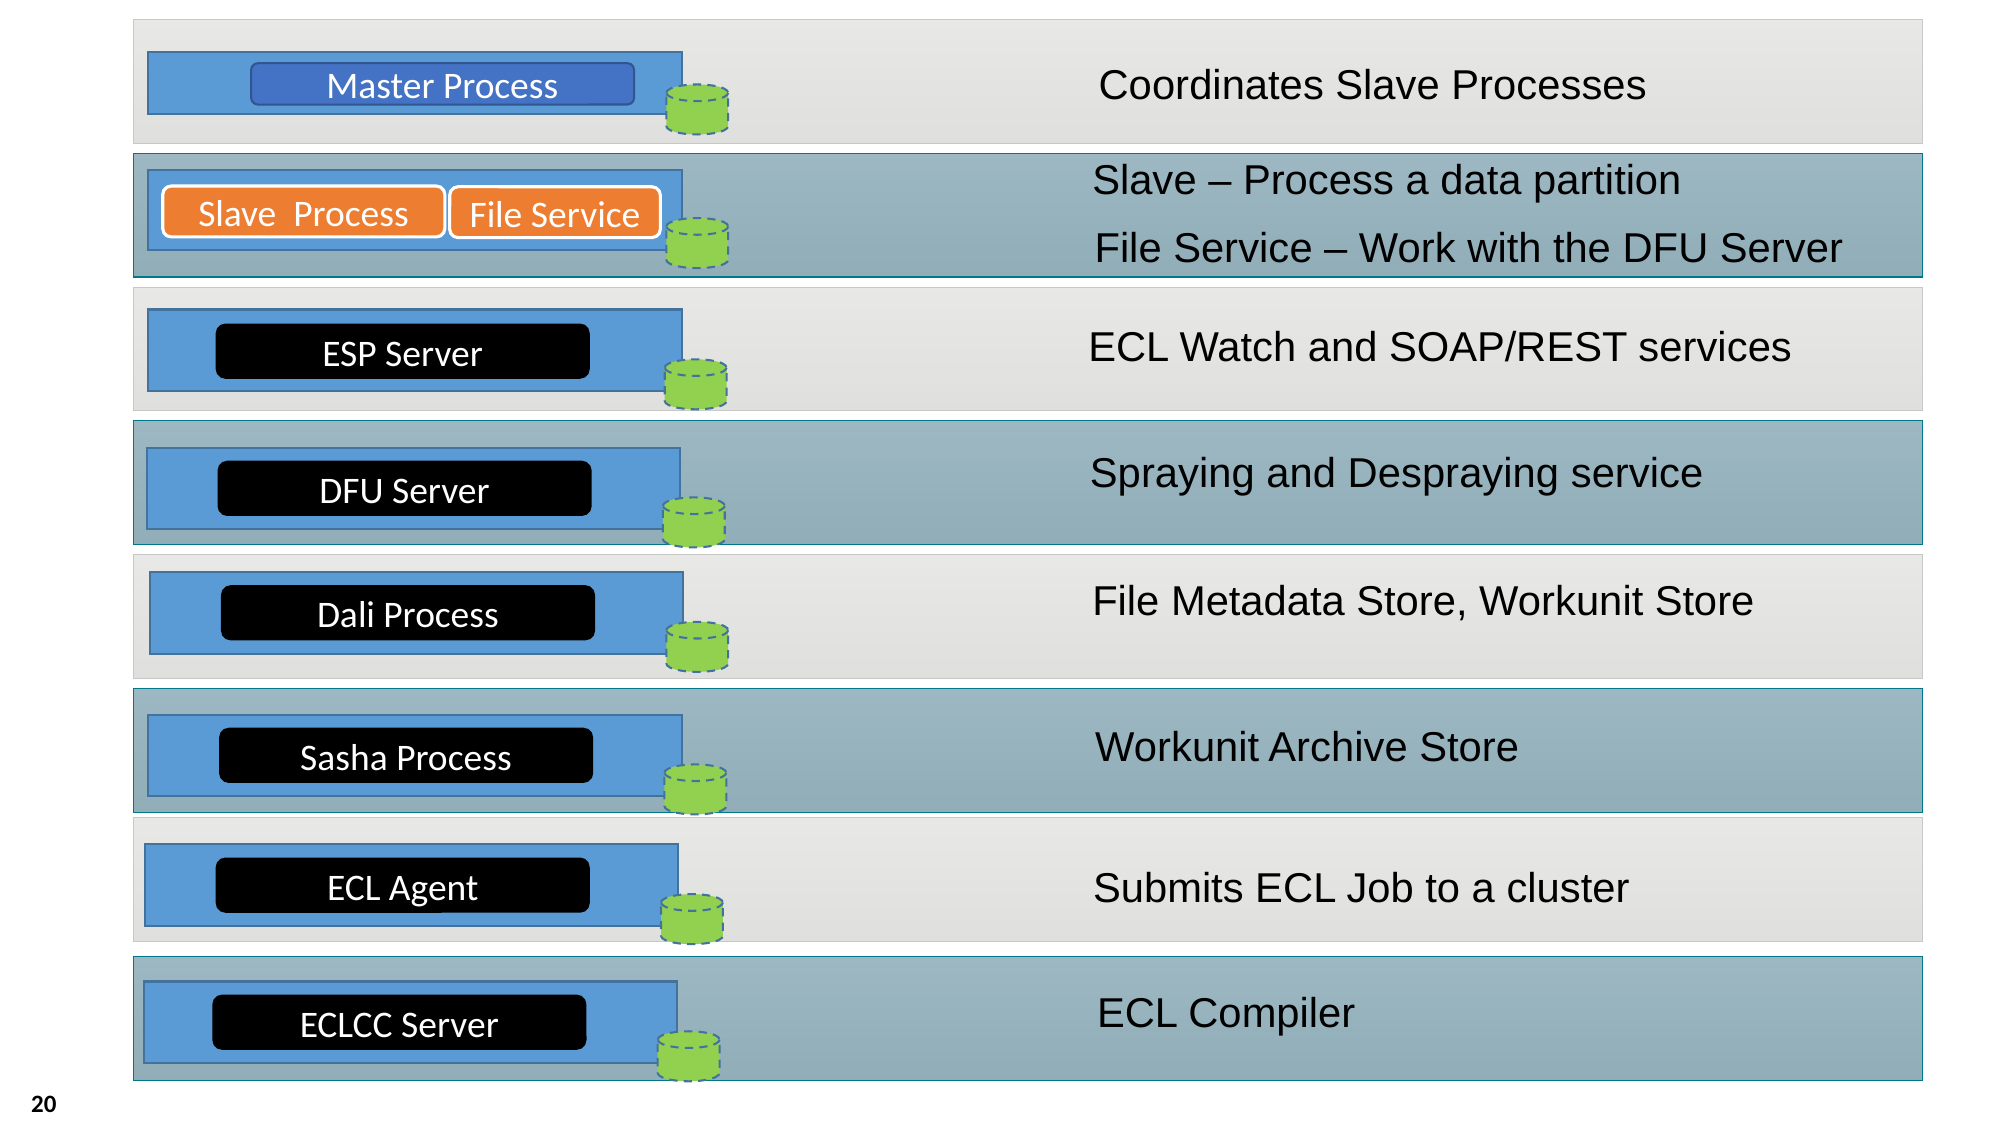

Coordinates Slave Processes
Master Process

Slave – Process a data partition

Slave  Process
File Service

File Service – Work with the DFU Server

ECL Watch and SOAP/REST services
ESP Server

Spraying and Despraying service

DFU Server

File Metadata Store, Workunit Store
Dali Process

Workunit Archive Store
Sasha Process

ECL Agent
Submits ECL Job to a cluster

ECL Compiler
ECLCC Server

20